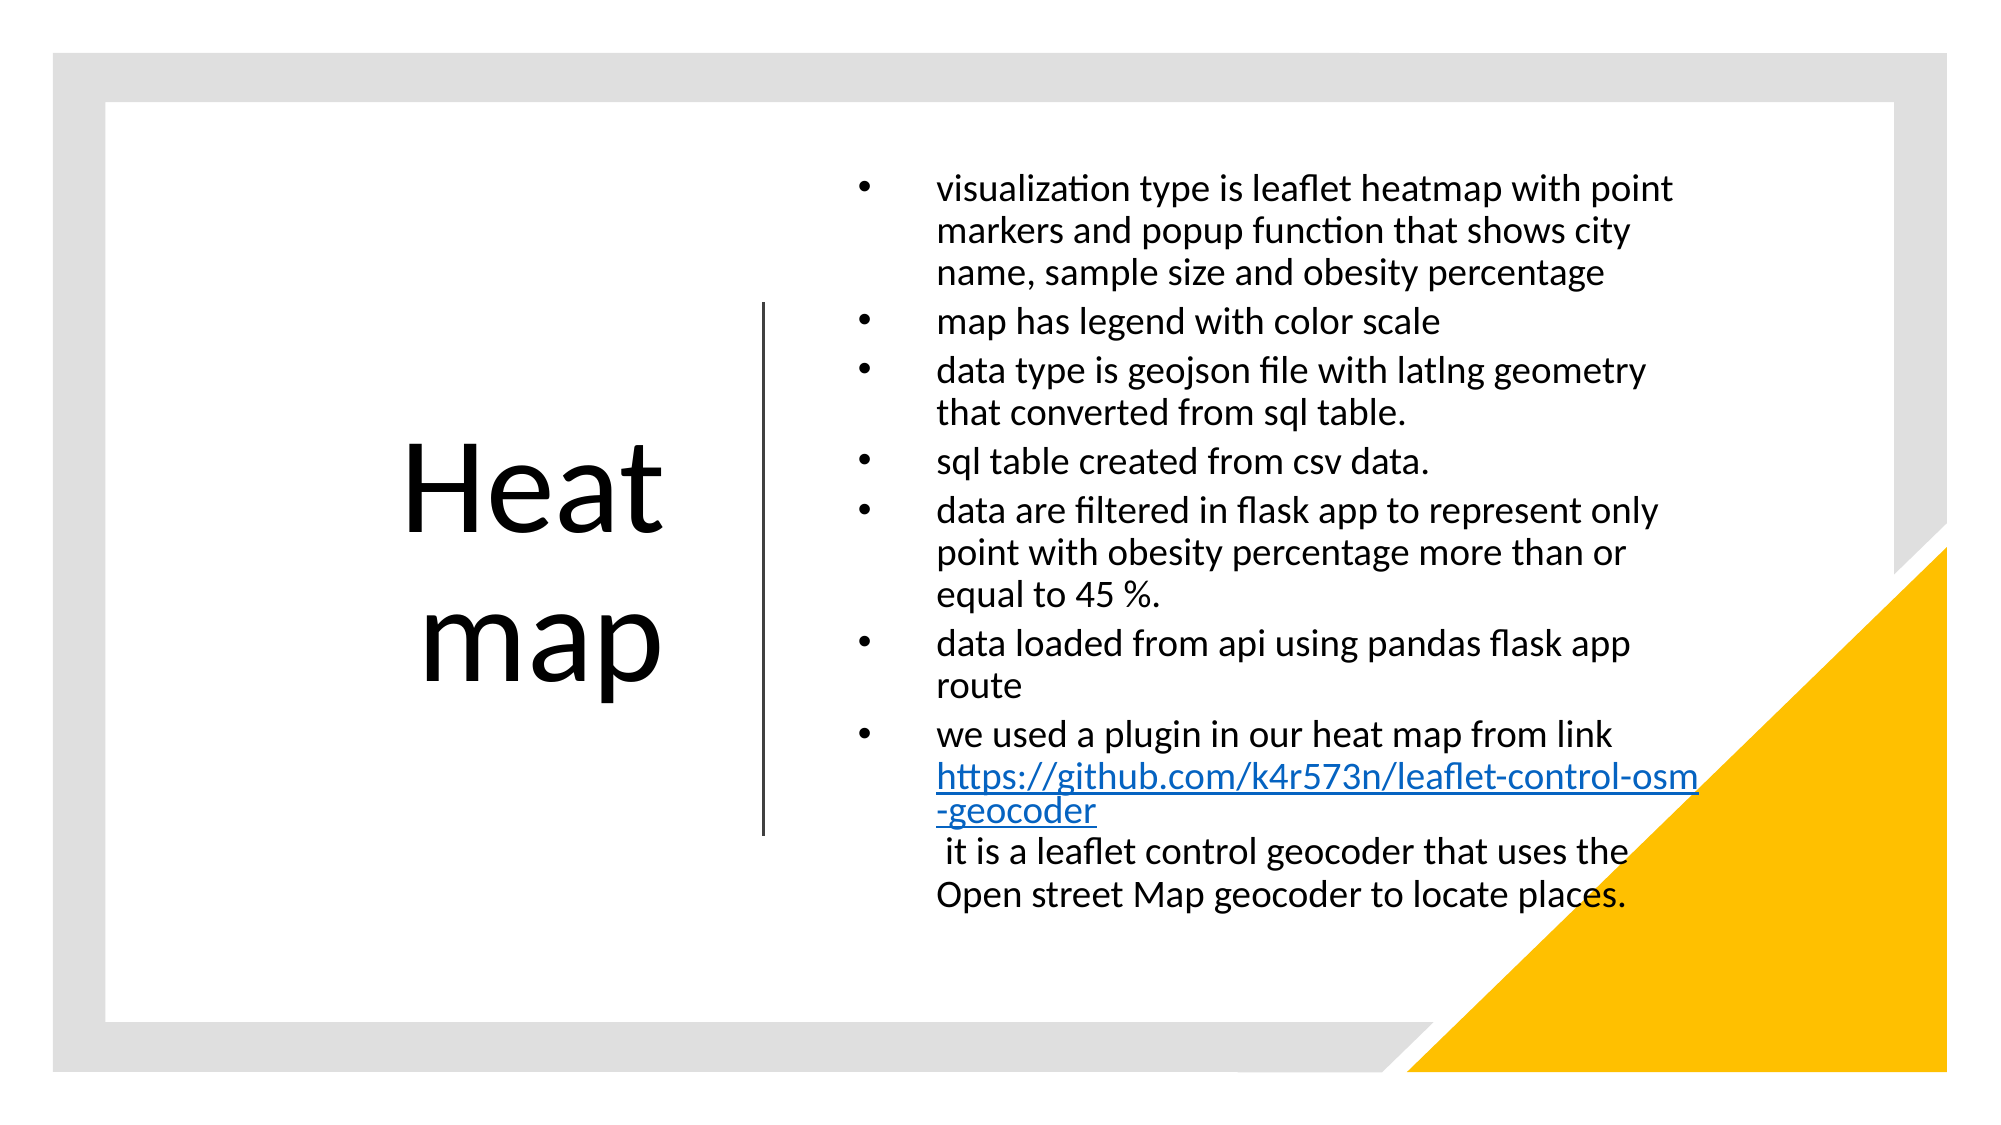

visualization type is leaflet heatmap with point markers and popup function that shows city name, sample size and obesity percentage
map has legend with color scale
data type is geojson file with latlng geometry that converted from sql table.
sql table created from csv data.
data are filtered in flask app to represent only point with obesity percentage more than or equal to 45 %.
data loaded from api using pandas flask app route
we used a plugin in our heat map from link https://github.com/k4r573n/leaflet-control-osm-geocoder it is a leaflet control geocoder that uses the Open street Map geocoder to locate places.

# Heat map